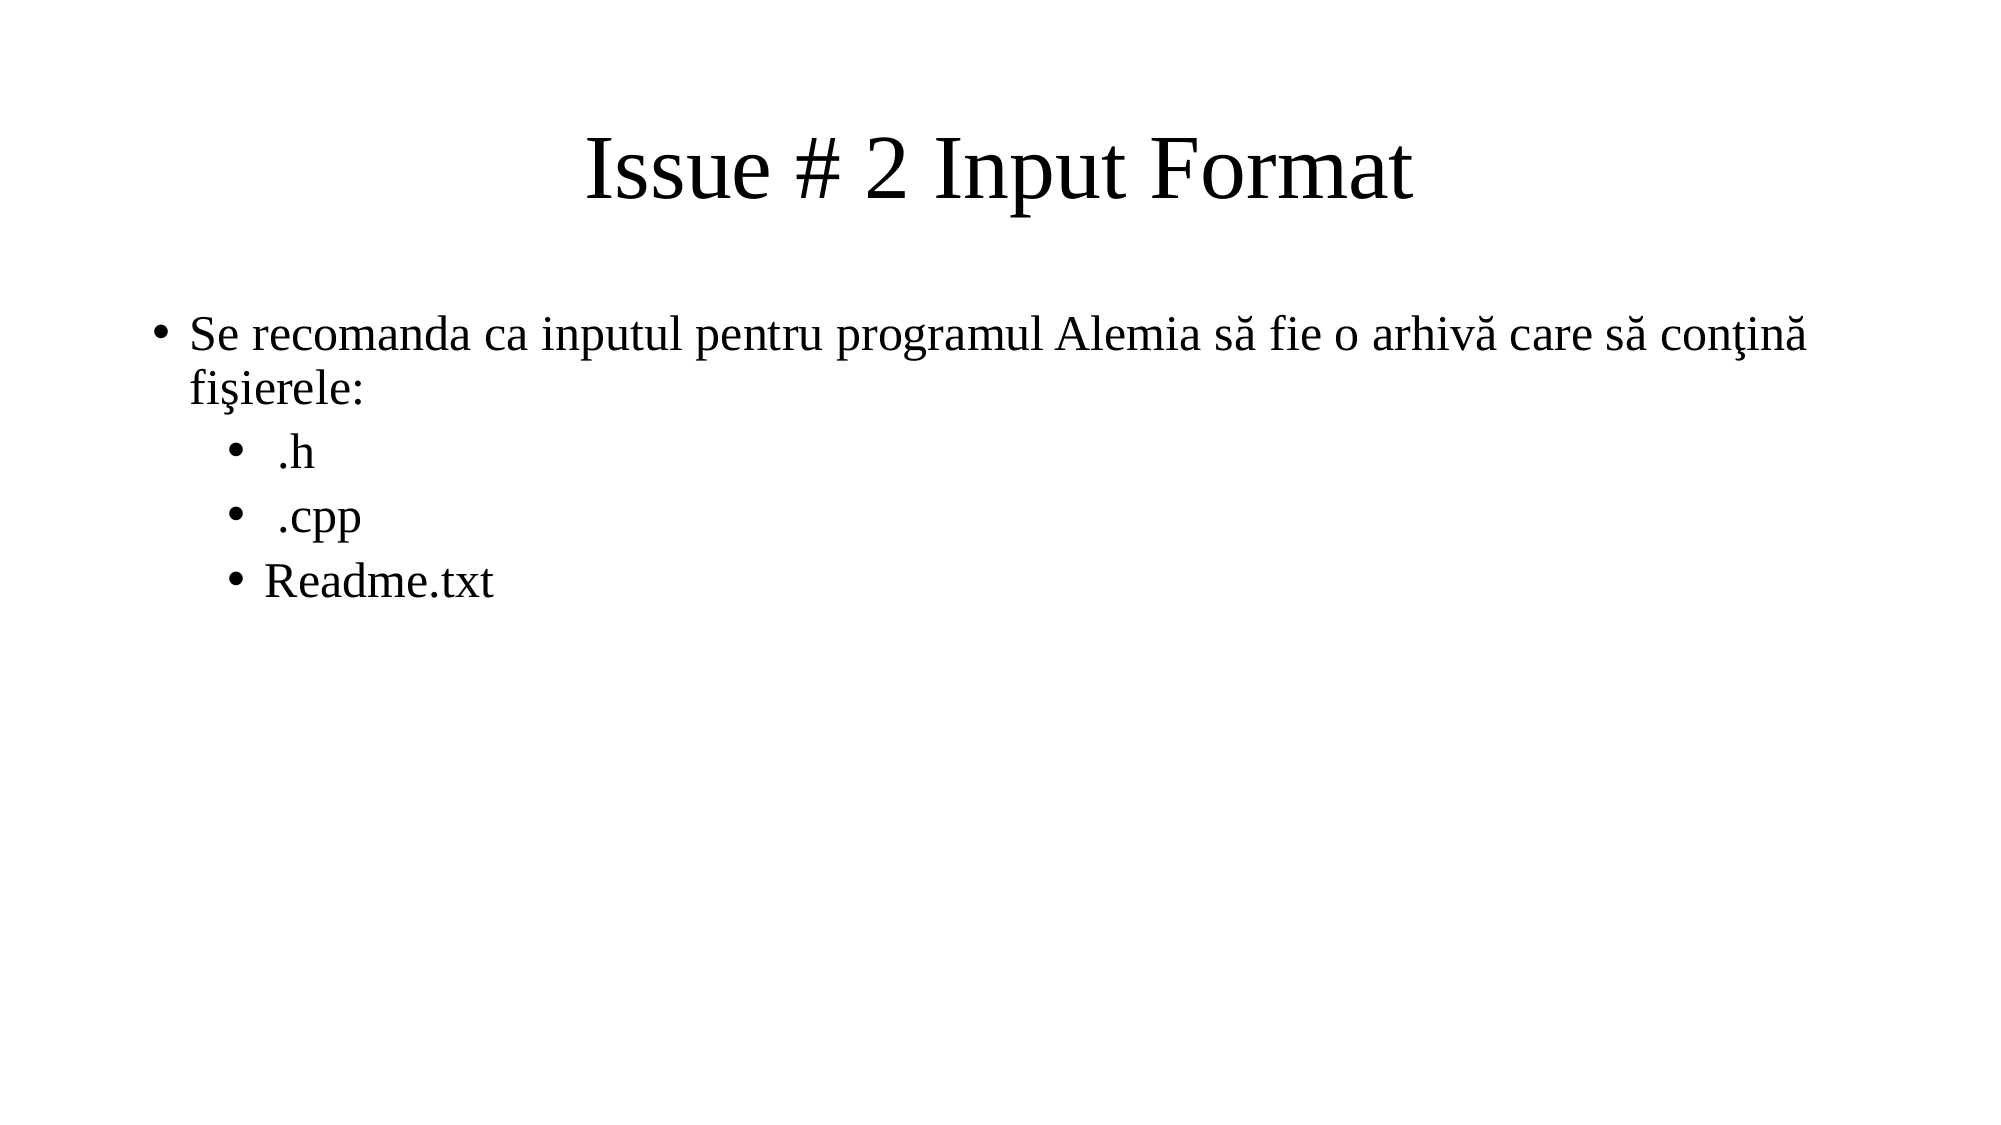

# Issue # 2 Input Format
Se recomanda ca inputul pentru programul Alemia să fie o arhivă care să conţină fişierele:
 .h
 .cpp
Readme.txt